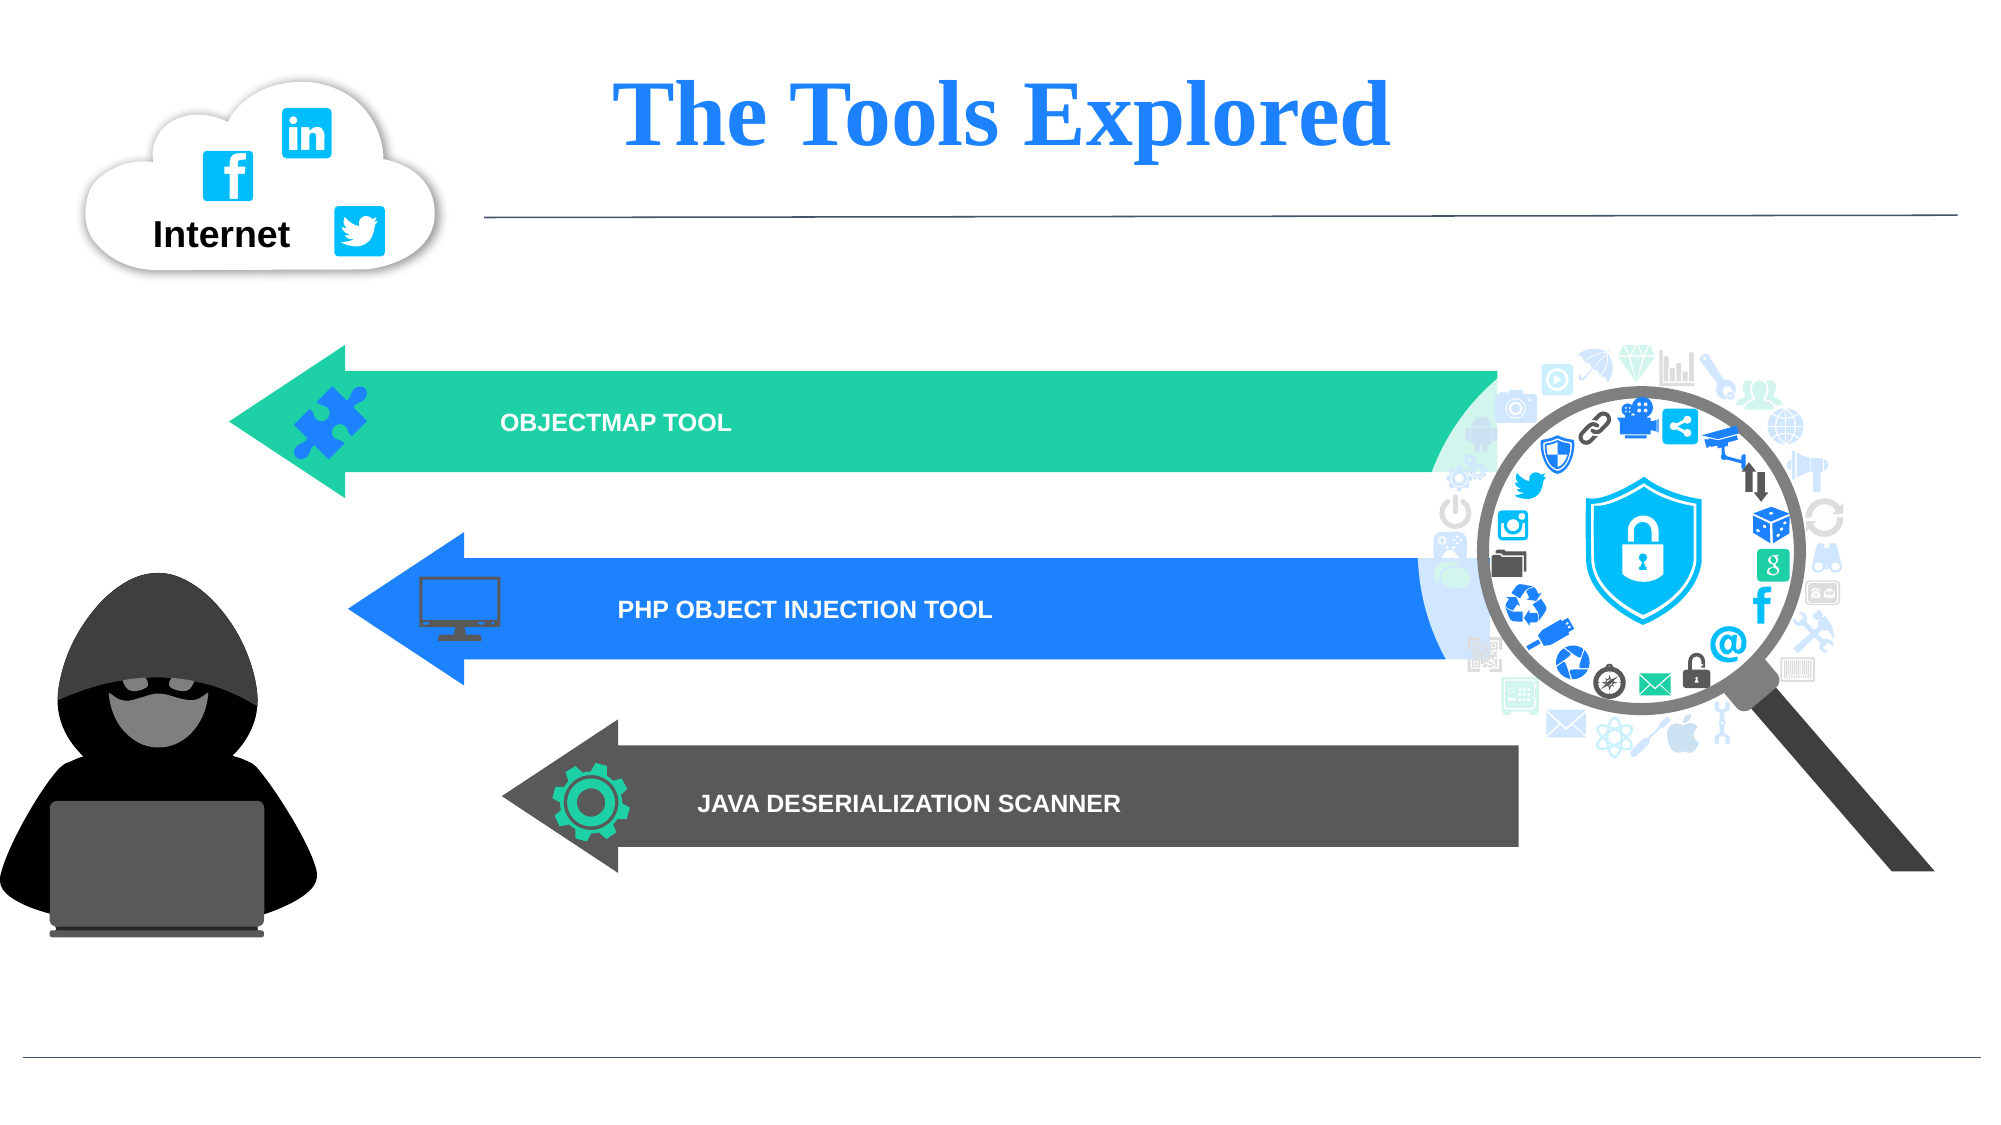

The Tools Explored

Internet

OBJECTMAP TOOL

PHP OBJECT INJECTION TOOL

JAVA DESERIALIZATION SCANNER